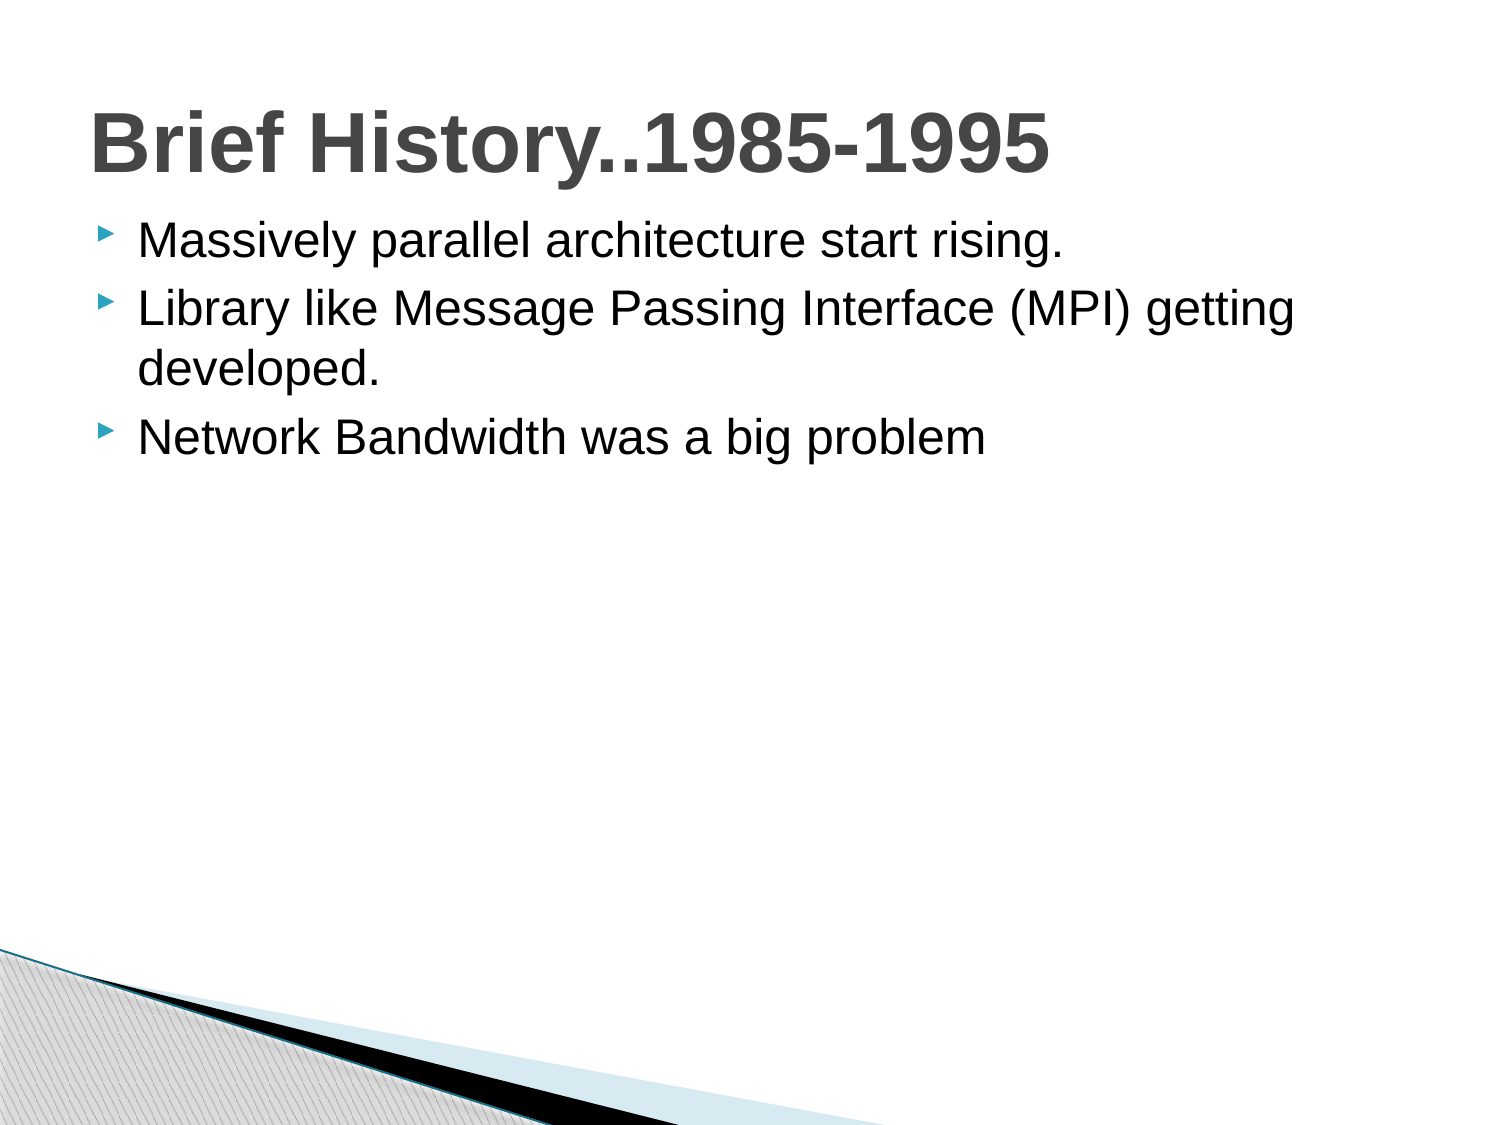

# Brief History..1985-1995
Massively parallel architecture start rising.
Library like Message Passing Interface (MPI) getting developed.
Network Bandwidth was a big problem